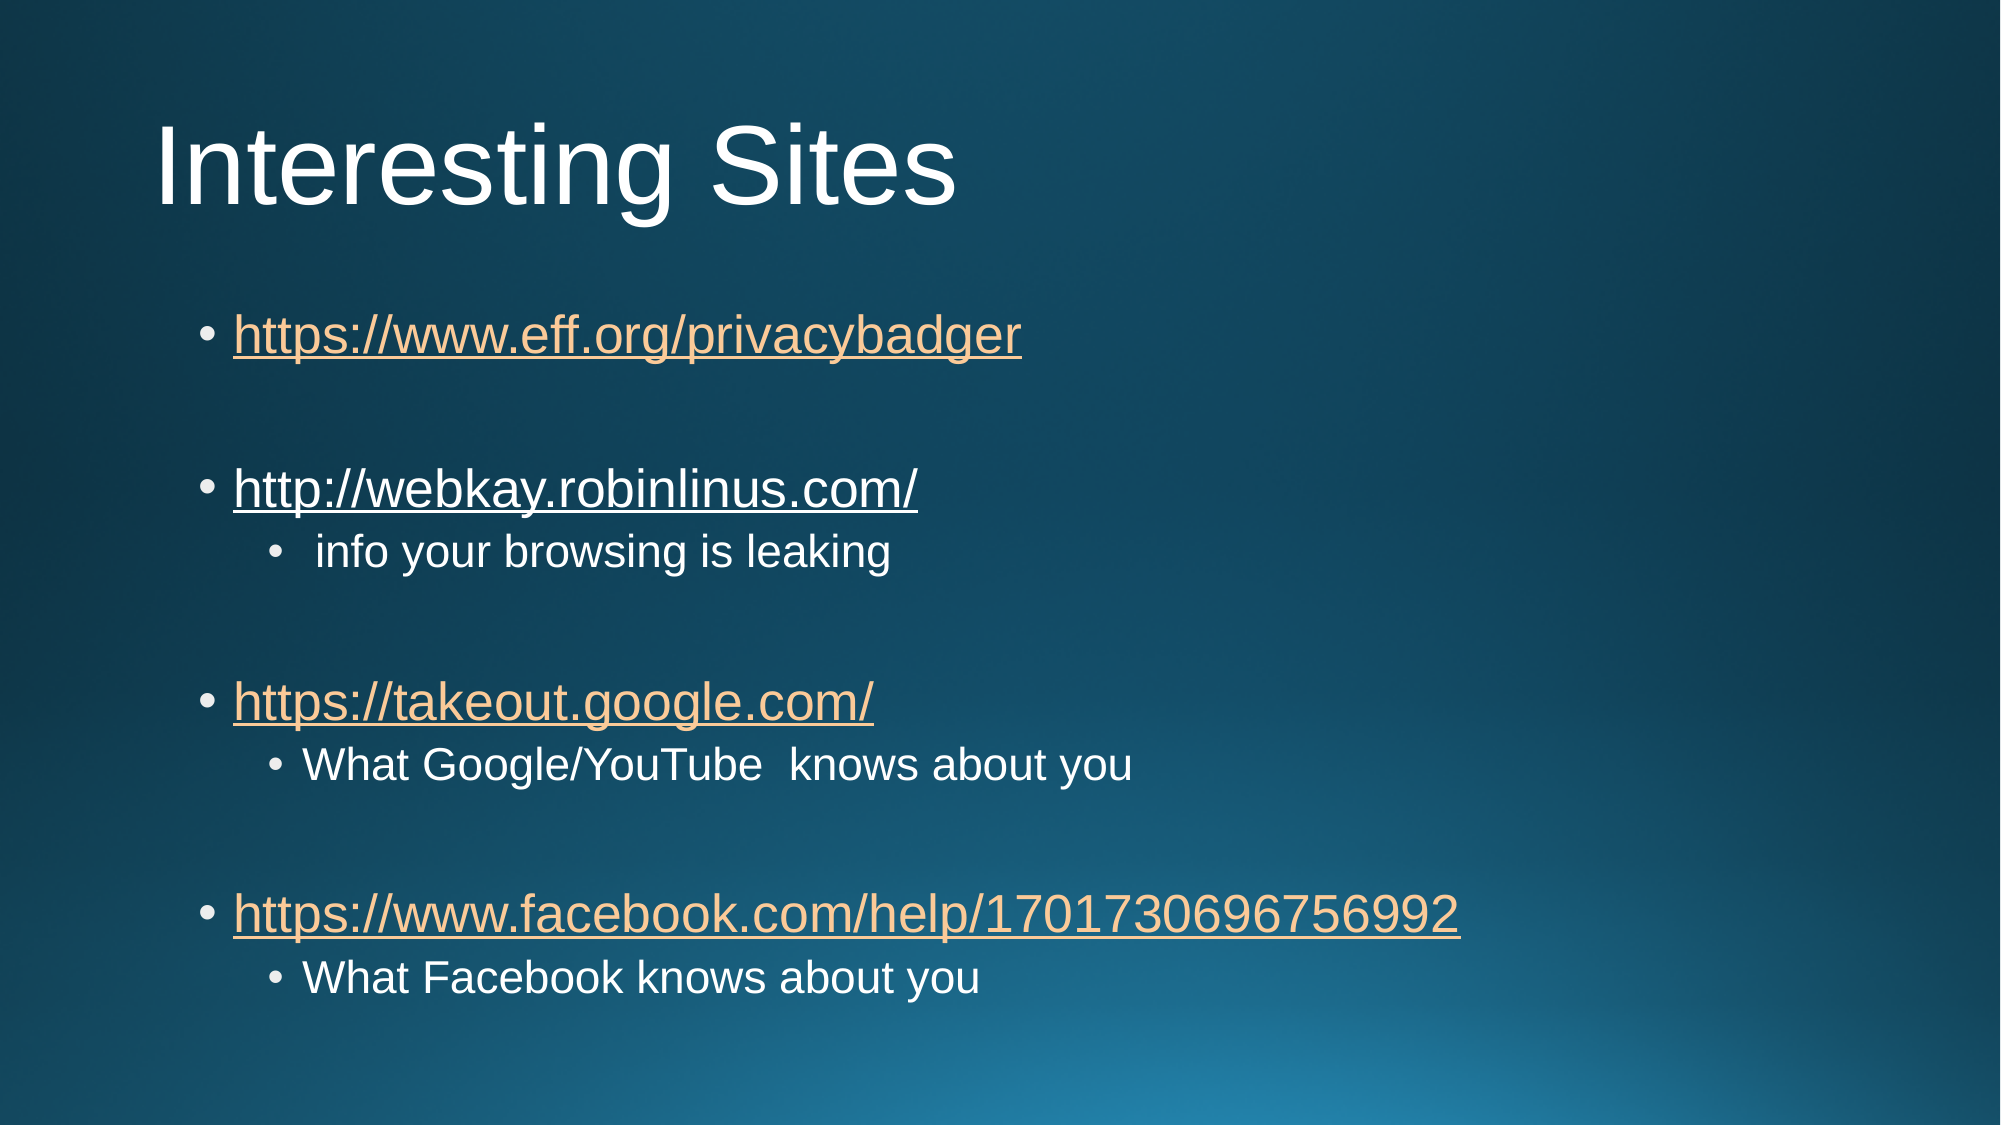

# Interesting Sites
https://www.eff.org/privacybadger

http://webkay.robinlinus.com/
 info your browsing is leaking

https://takeout.google.com/
What Google/YouTube  knows about you

https://www.facebook.com/help/1701730696756992
What Facebook knows about you